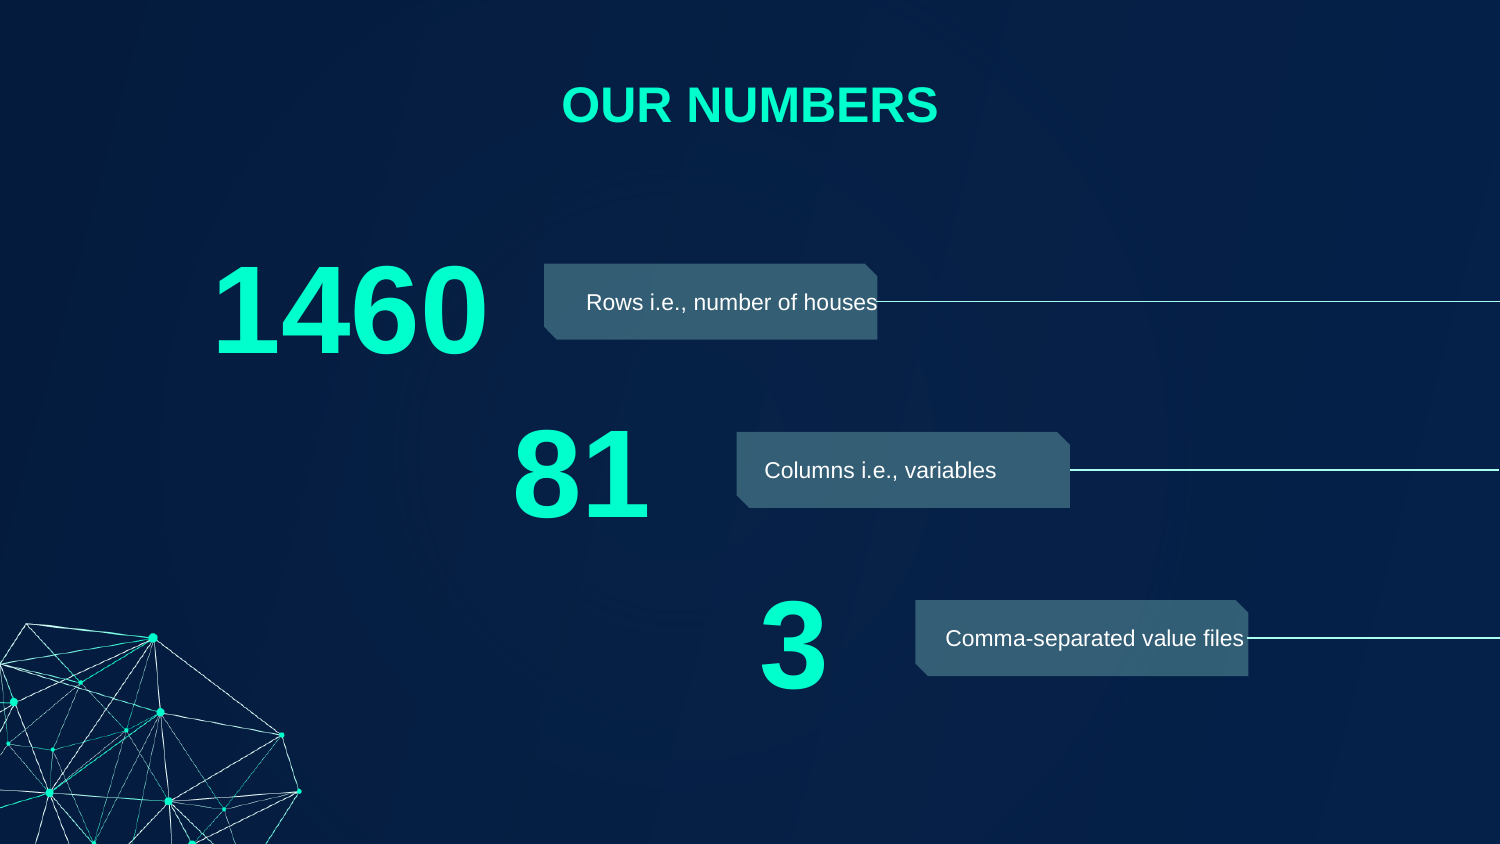

# OUR NUMBERS
1460

Rows i.e., number of houses
81

Columns i.e., variables
3

Comma-separated value files